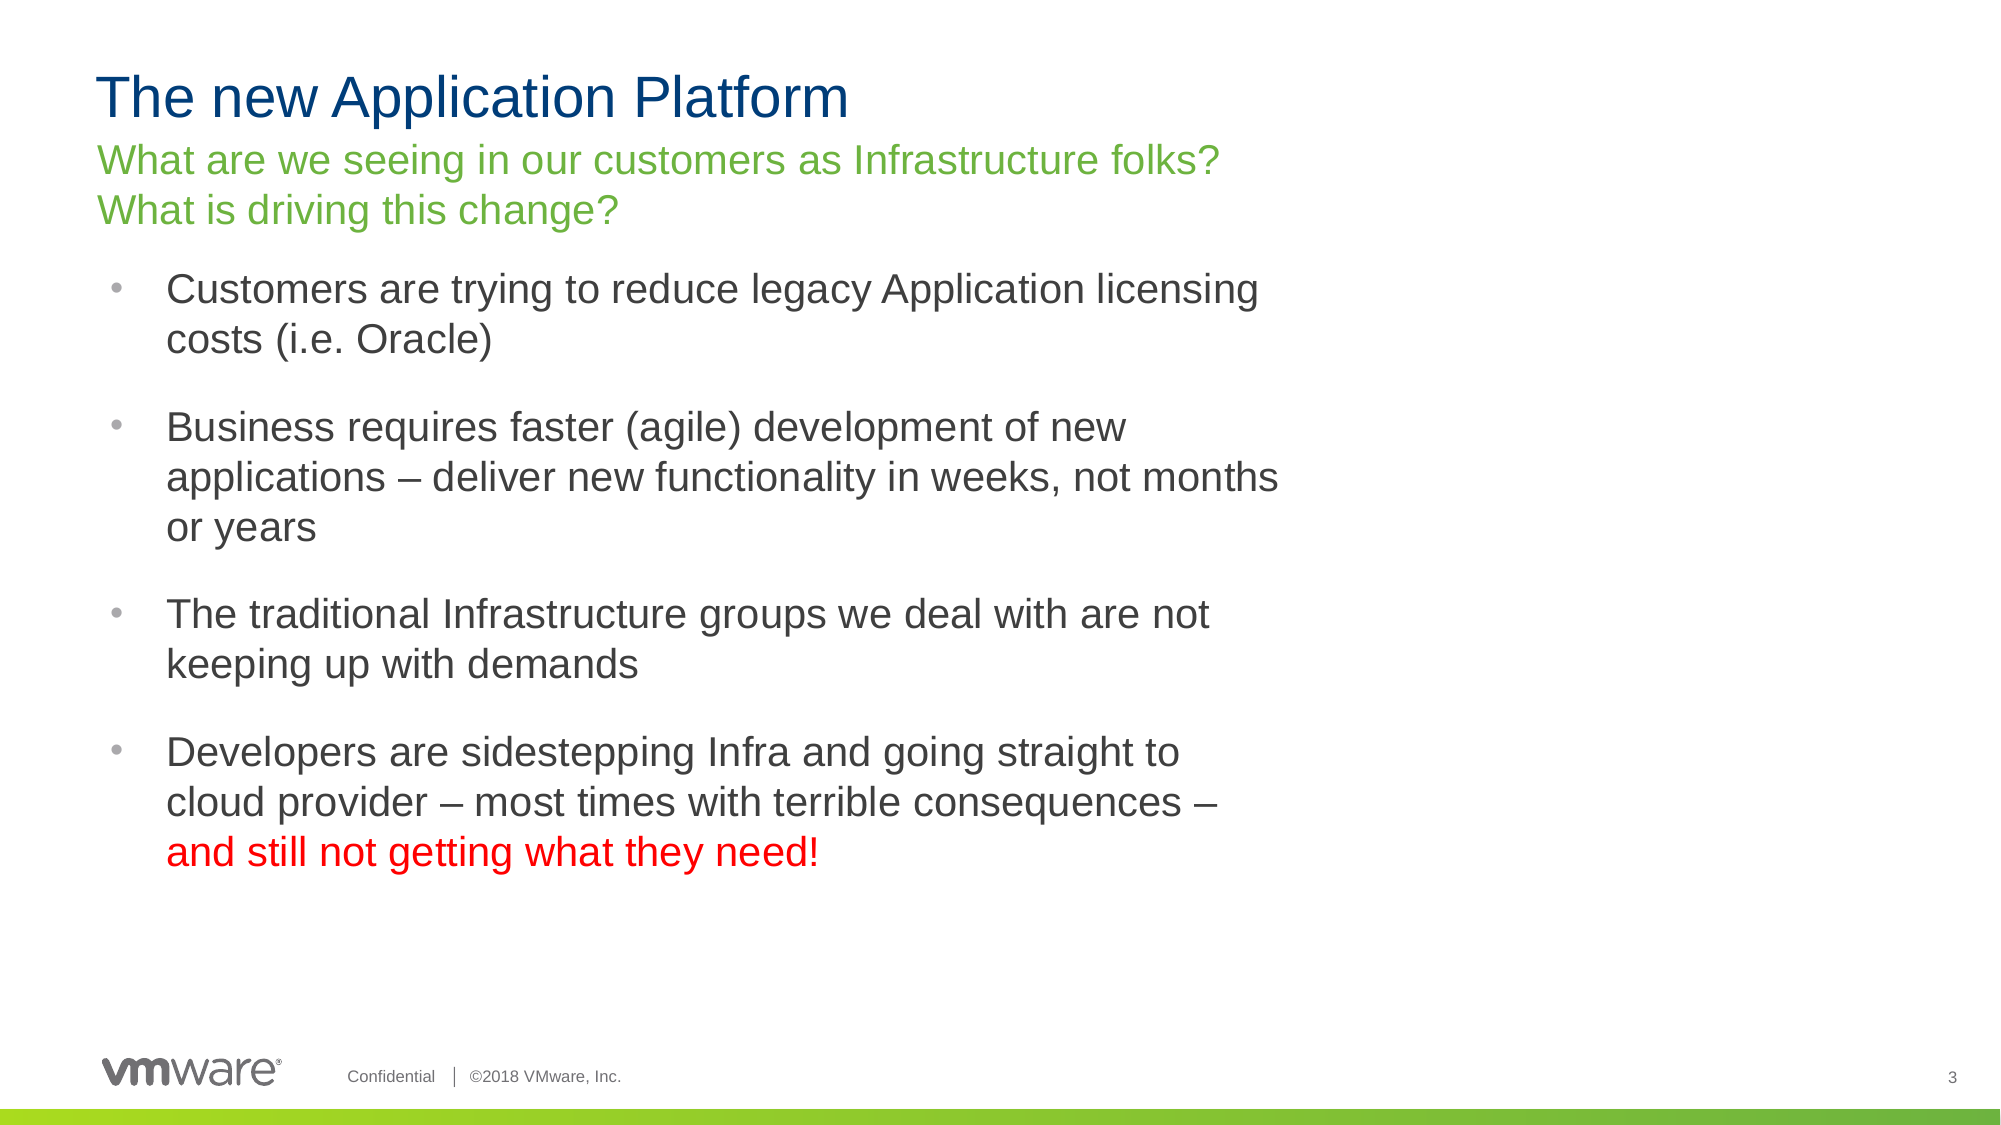

# The new Application Platform
What are we seeing in our customers as Infrastructure folks?
What is driving this change?
Customers are trying to reduce legacy Application licensing costs (i.e. Oracle)
Business requires faster (agile) development of new applications – deliver new functionality in weeks, not months or years
The traditional Infrastructure groups we deal with are not keeping up with demands
Developers are sidestepping Infra and going straight to cloud provider – most times with terrible consequences – and still not getting what they need!